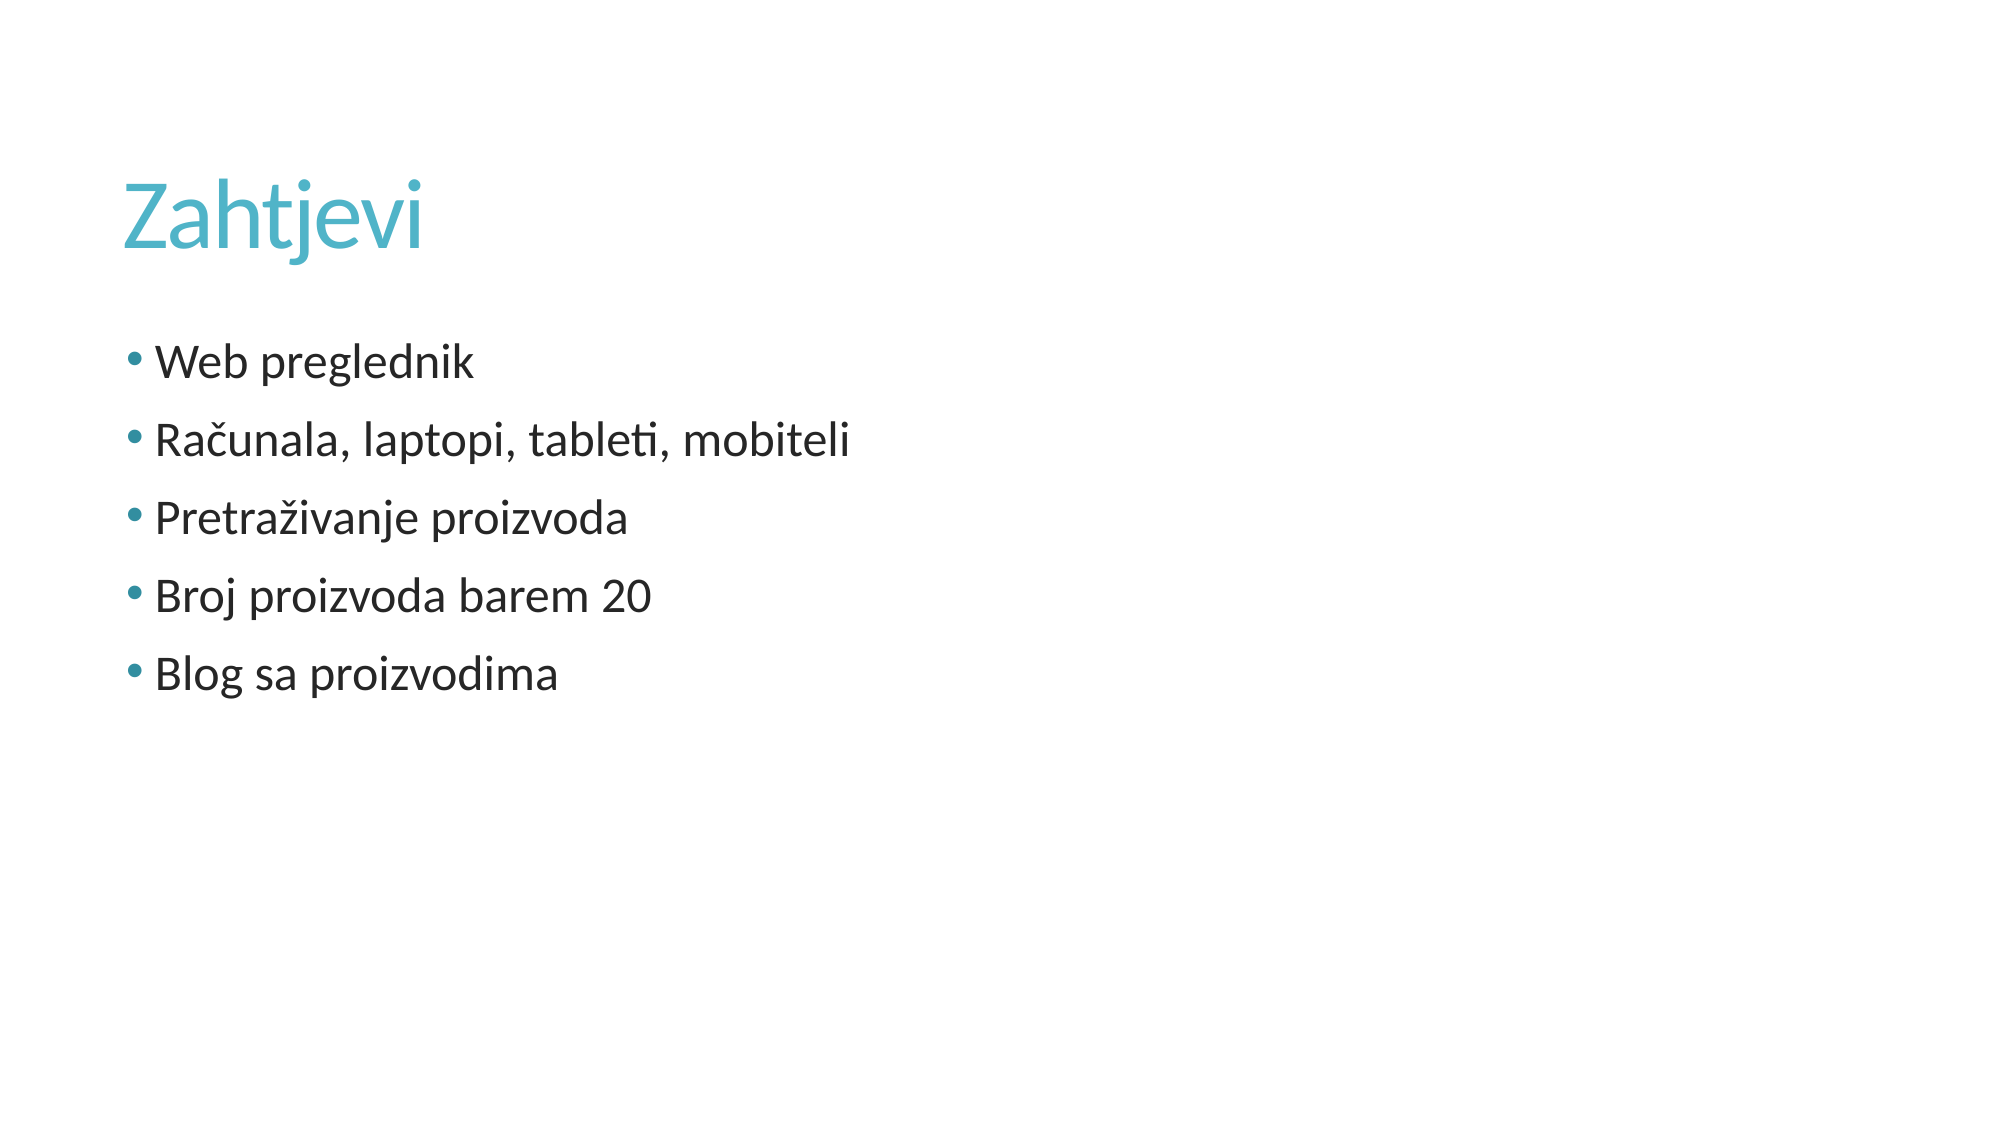

# Zahtjevi
 Web preglednik
 Računala, laptopi, tableti, mobiteli
 Pretraživanje proizvoda
 Broj proizvoda barem 20
 Blog sa proizvodima